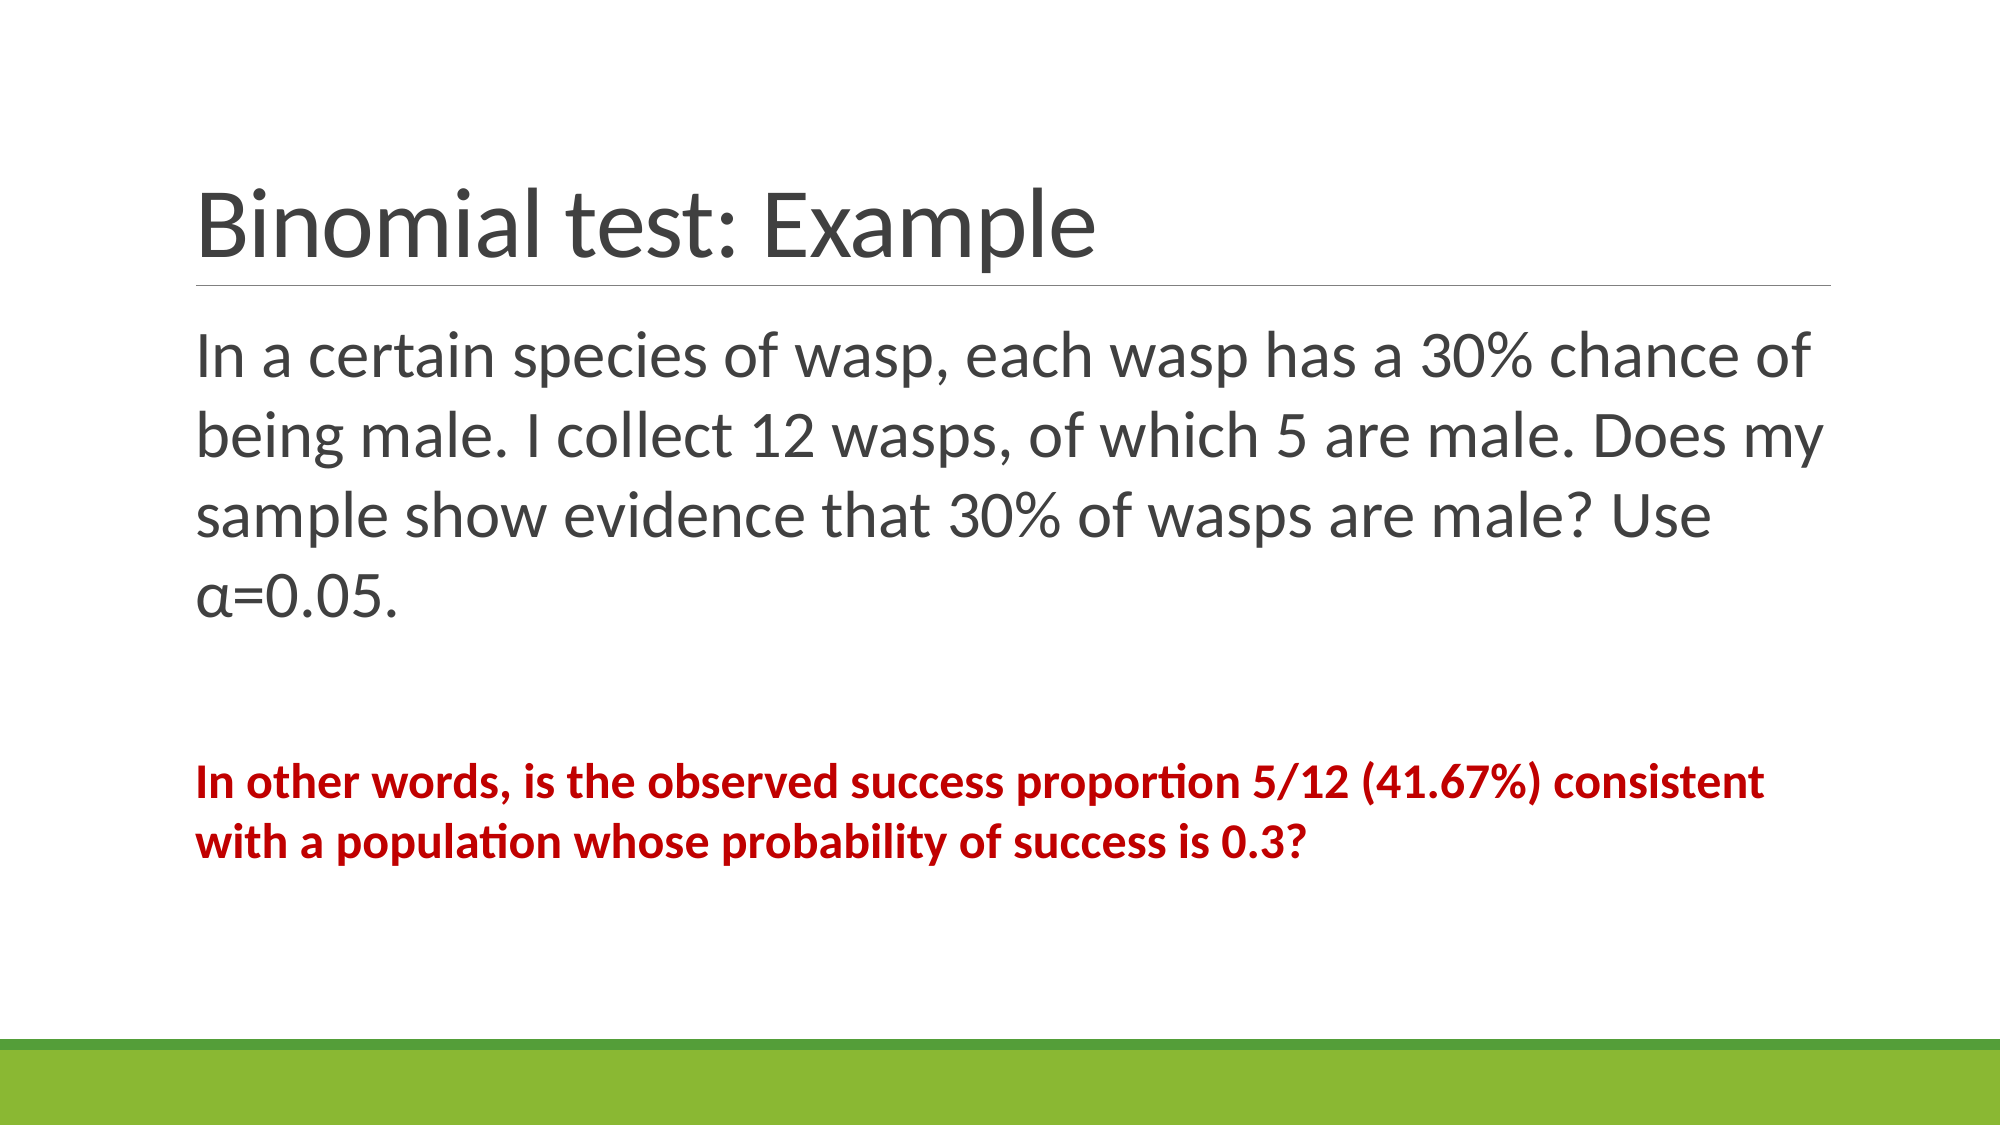

# Binomial test: Example
In a certain species of wasp, each wasp has a 30% chance of being male. I collect 12 wasps, of which 5 are male. Does my sample show evidence that 30% of wasps are male? Use α=0.05.

In other words, is the observed success proportion 5/12 (41.67%) consistent with a population whose probability of success is 0.3?